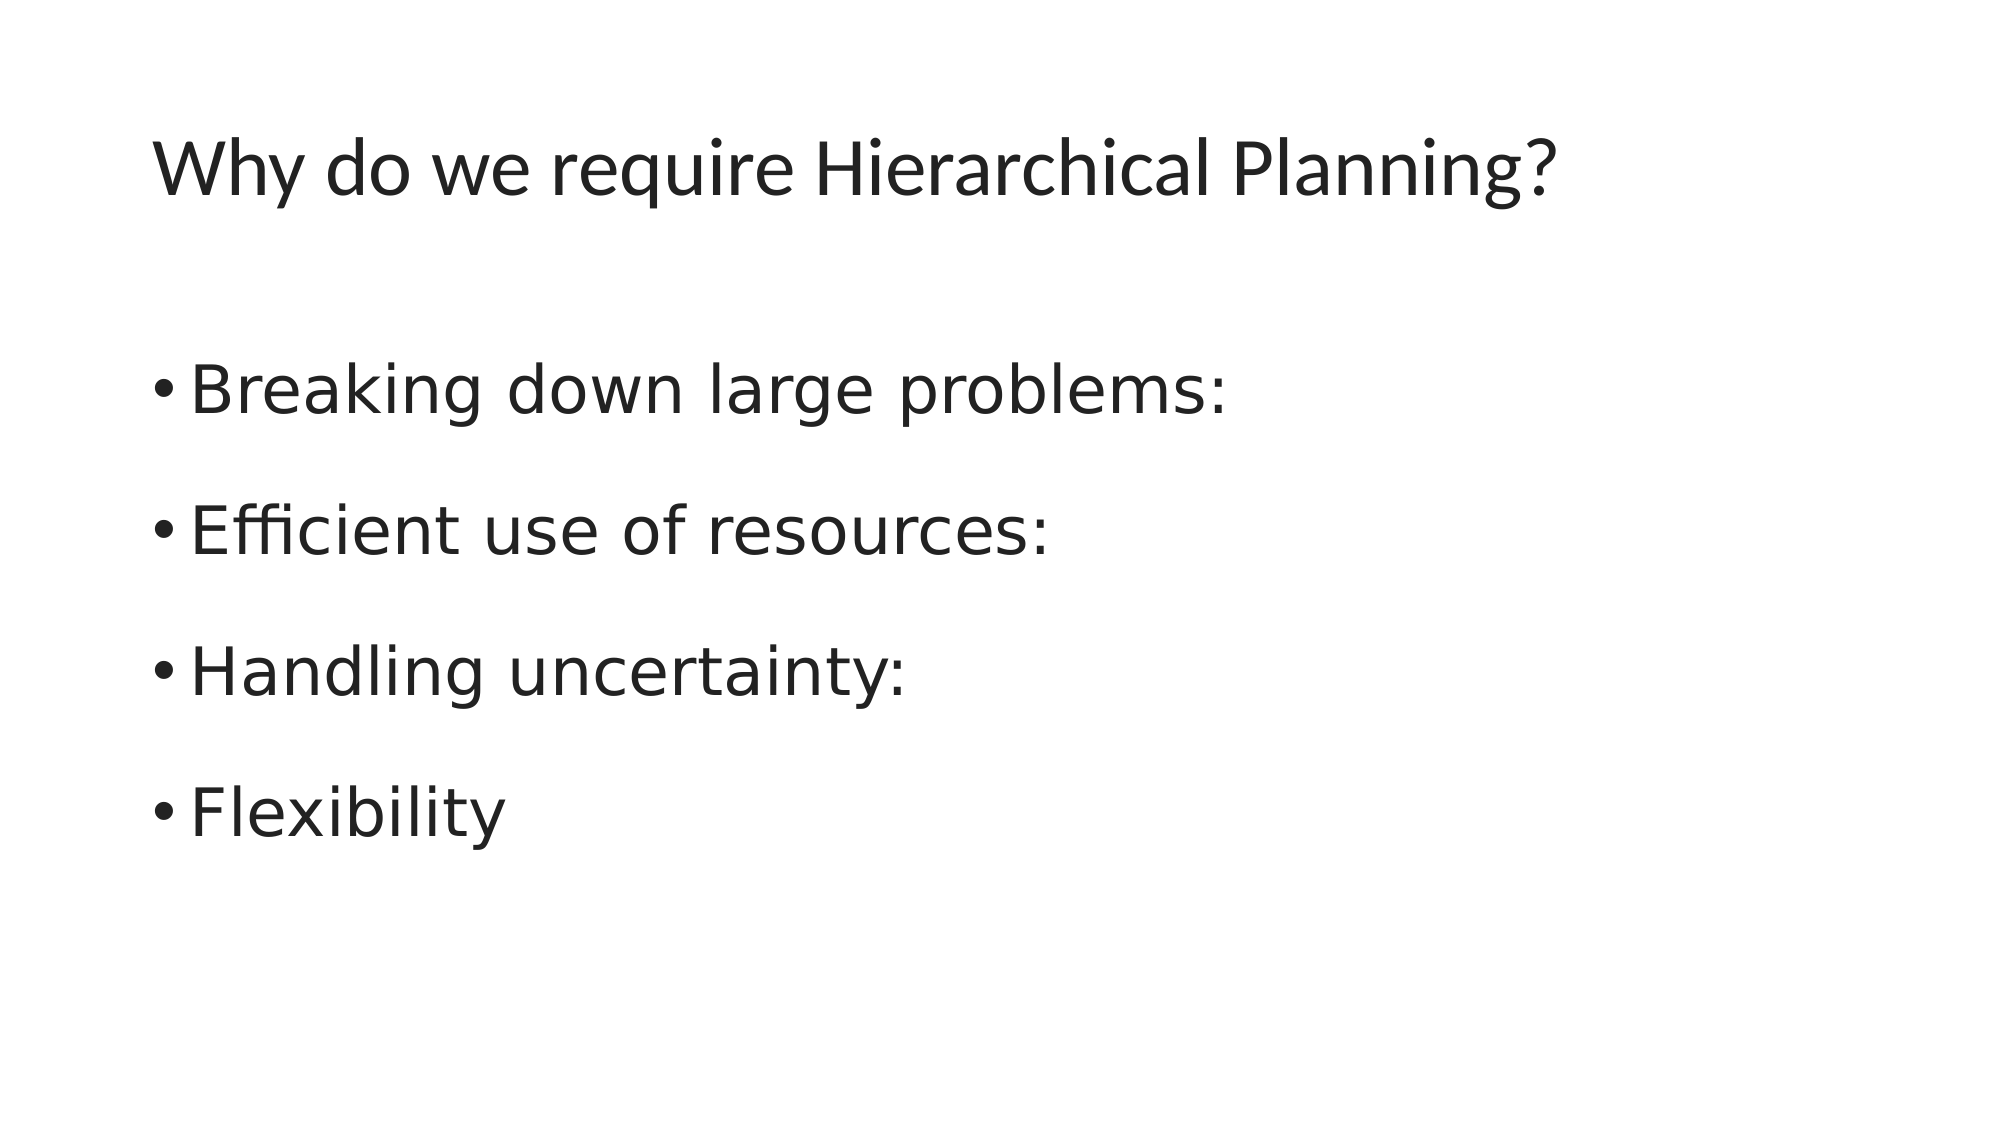

# Why do we require Hierarchical Planning?

Breaking down large problems:
Efficient use of resources:
Handling uncertainty:
Flexibility